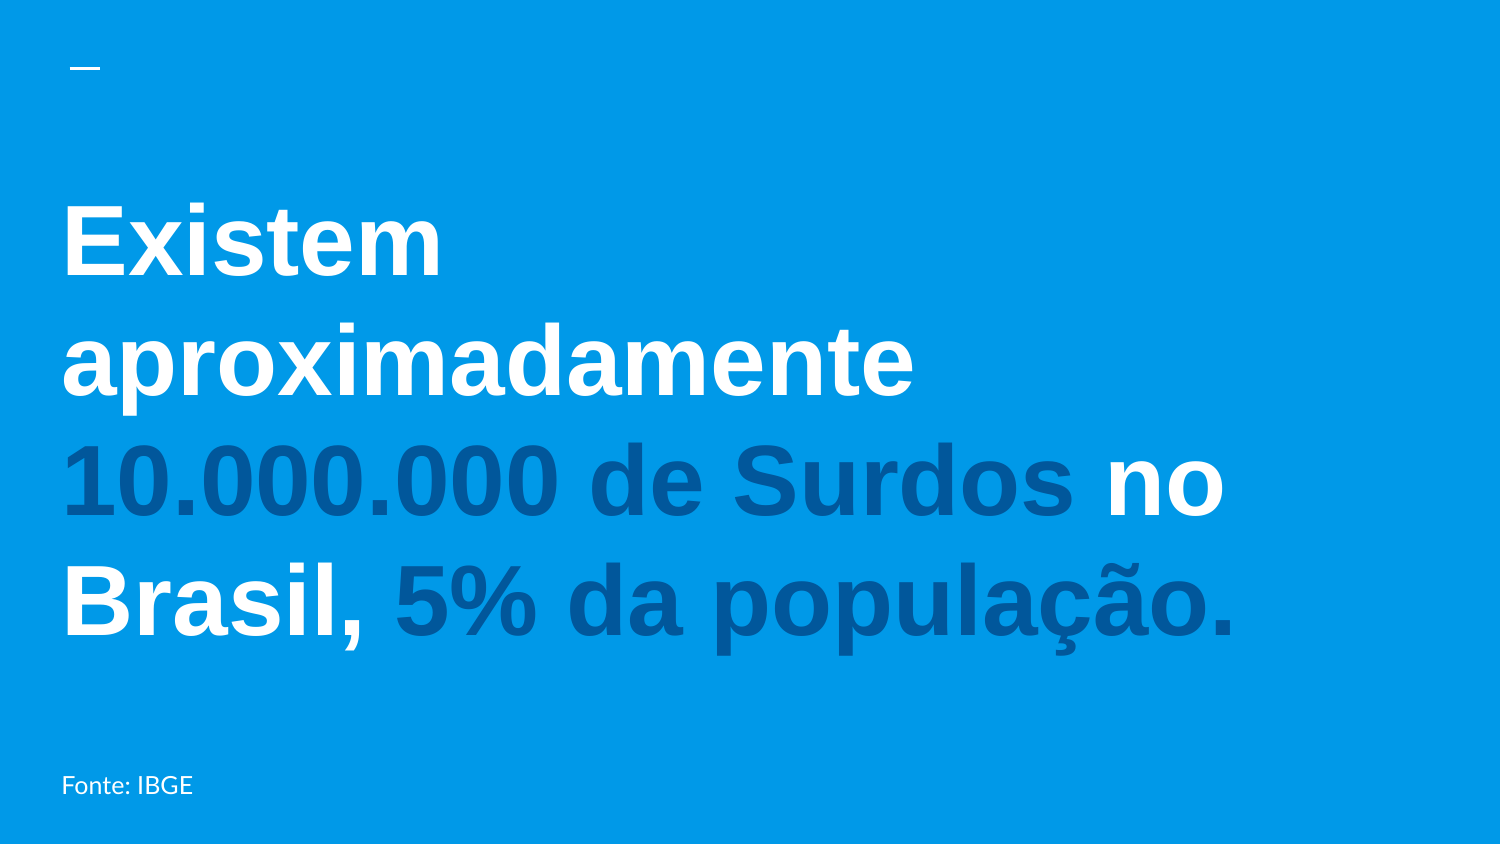

# Existem aproximadamente 10.000.000 de Surdos no Brasil, 5% da população.
Fonte: IBGE